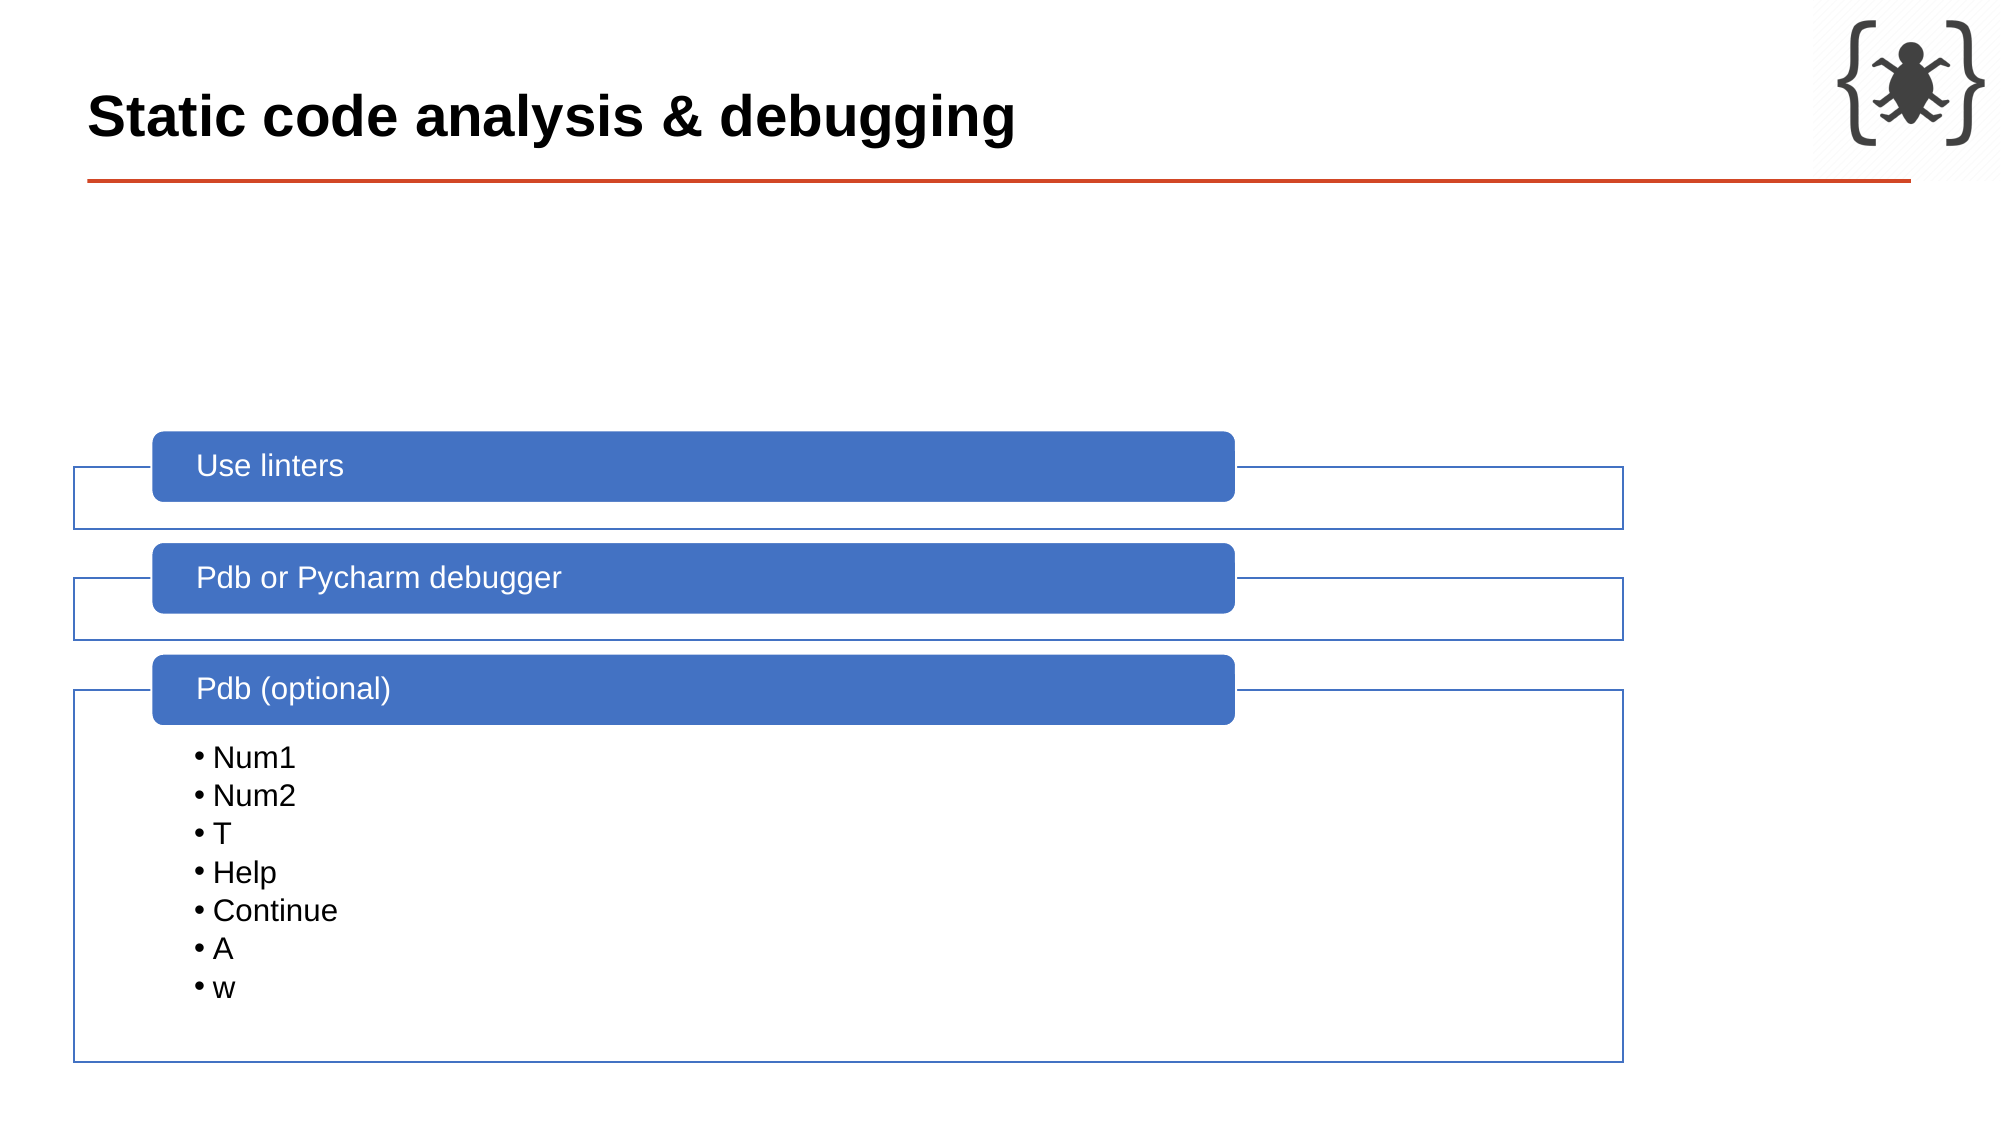

# Static code analysis & debugging

Use linters

Pdb or Pycharm debugger

Pdb (optional)

Num1
Num2
T
Help
Continue
A
w